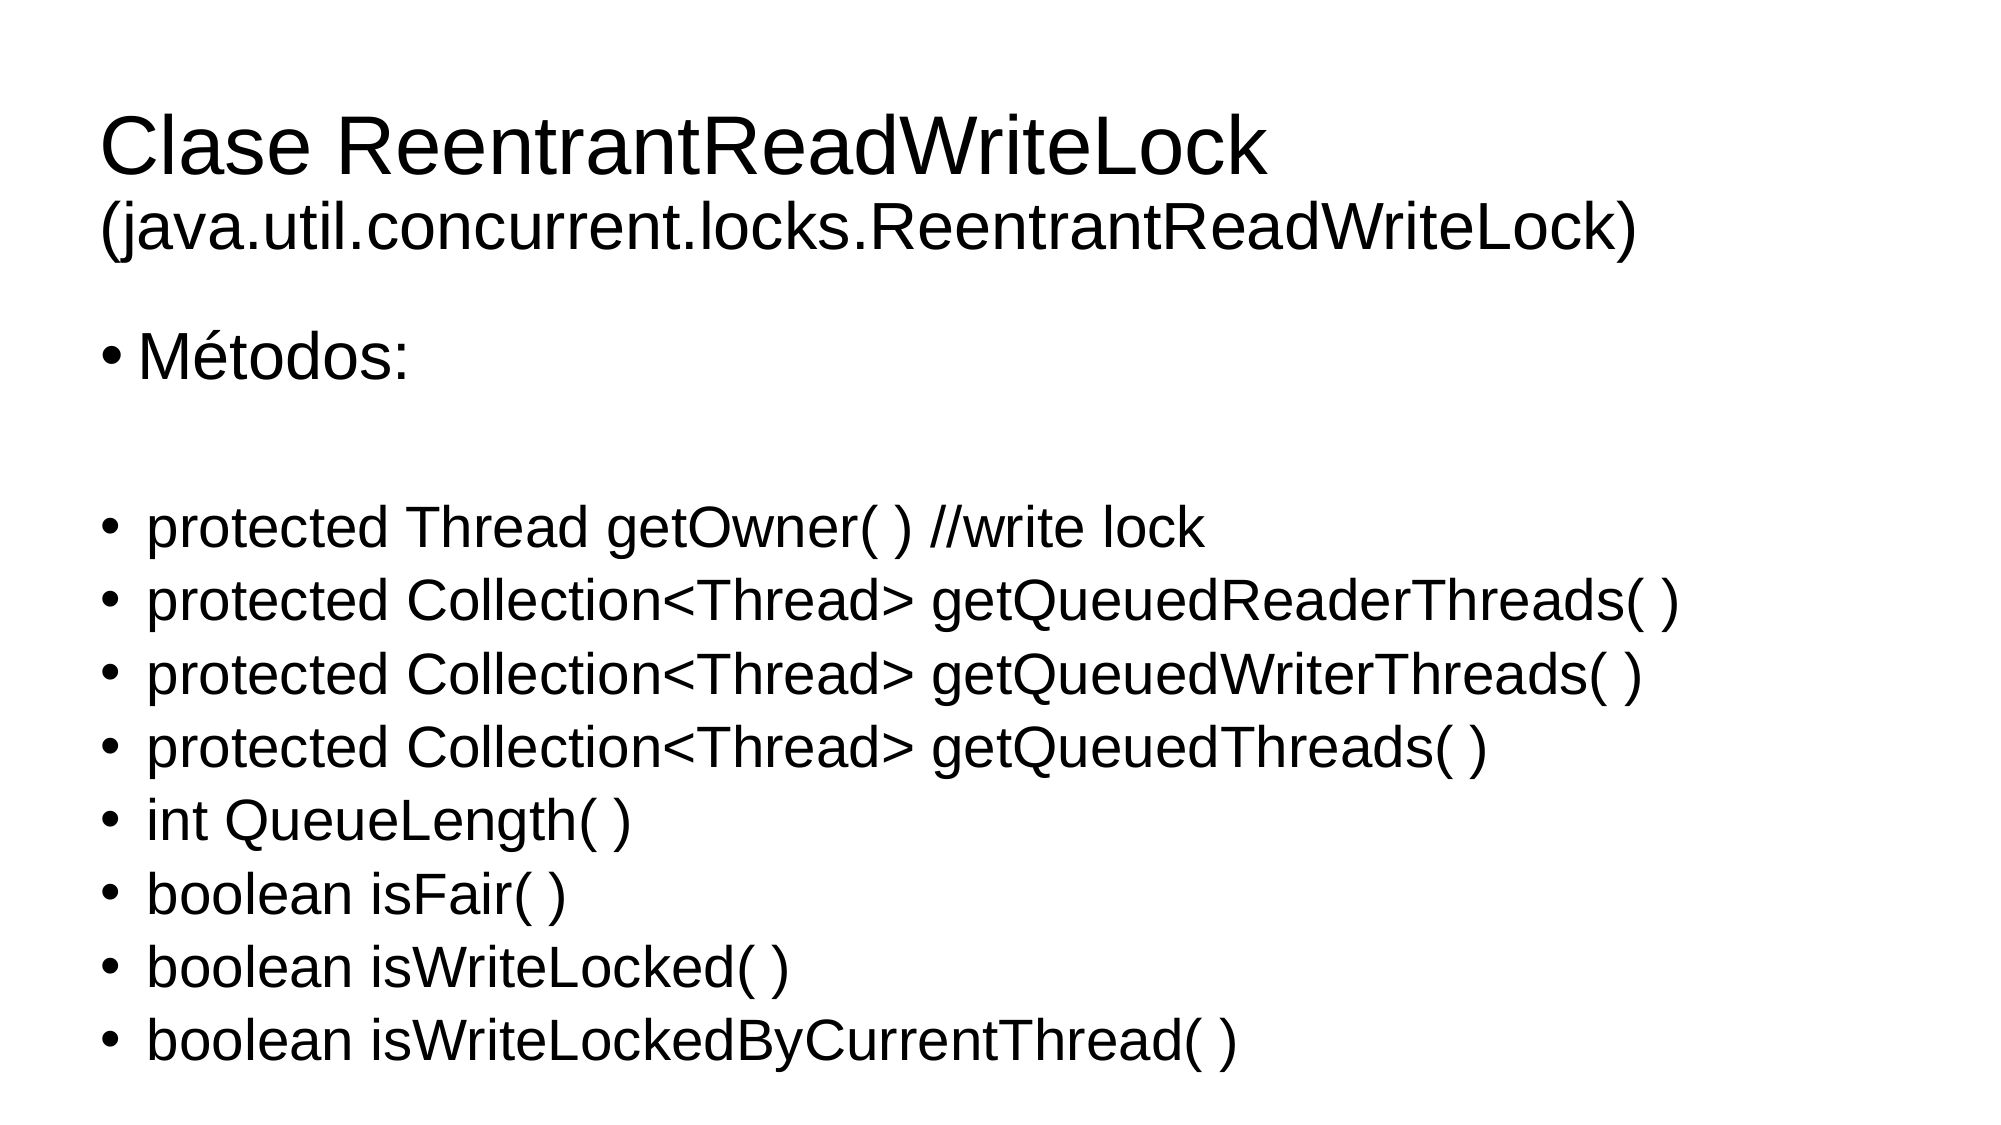

Clase ReentrantReadWriteLock (java.util.concurrent.locks.ReentrantReadWriteLock)
Métodos:

protected Thread getOwner( ) //write lock
protected Collection<Thread> getQueuedReaderThreads( )
protected Collection<Thread> getQueuedWriterThreads( )
protected Collection<Thread> getQueuedThreads( )
int QueueLength( )
boolean isFair( )
boolean isWriteLocked( )
boolean isWriteLockedByCurrentThread( )